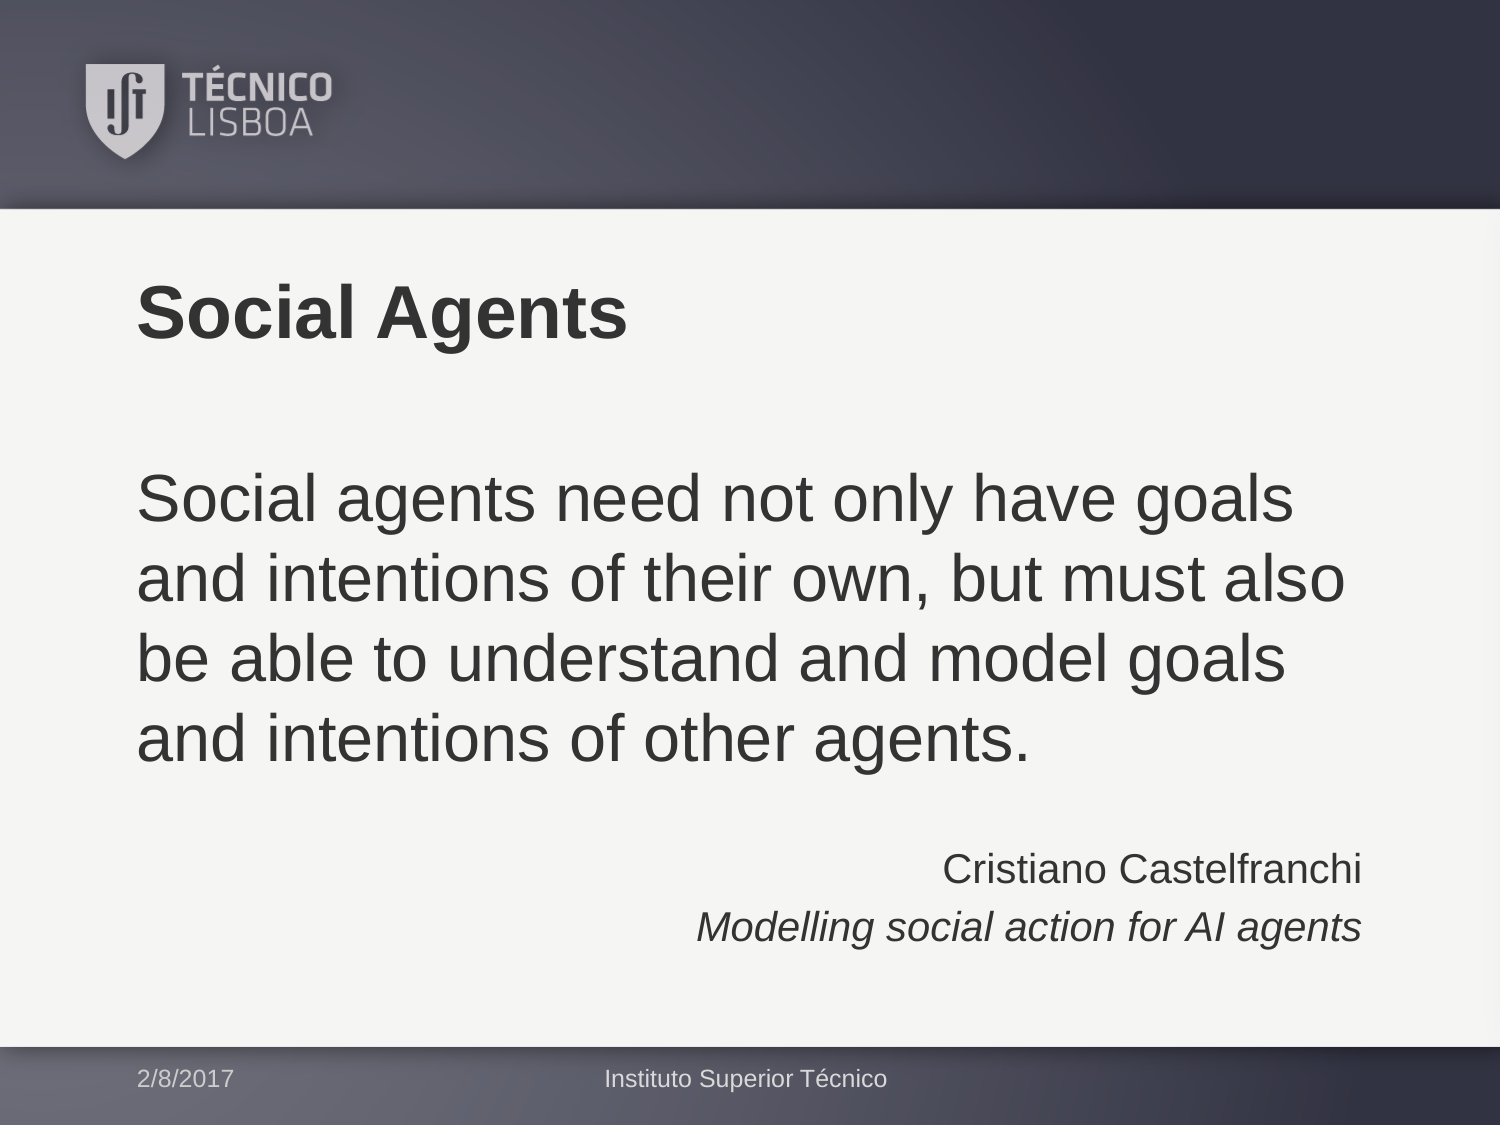

# Social Agents
Social agents need not only have goals and intentions of their own, but must also be able to understand and model goals and intentions of other agents.

Cristiano Castelfranchi
Modelling social action for AI agents
2/8/2017
Instituto Superior Técnico